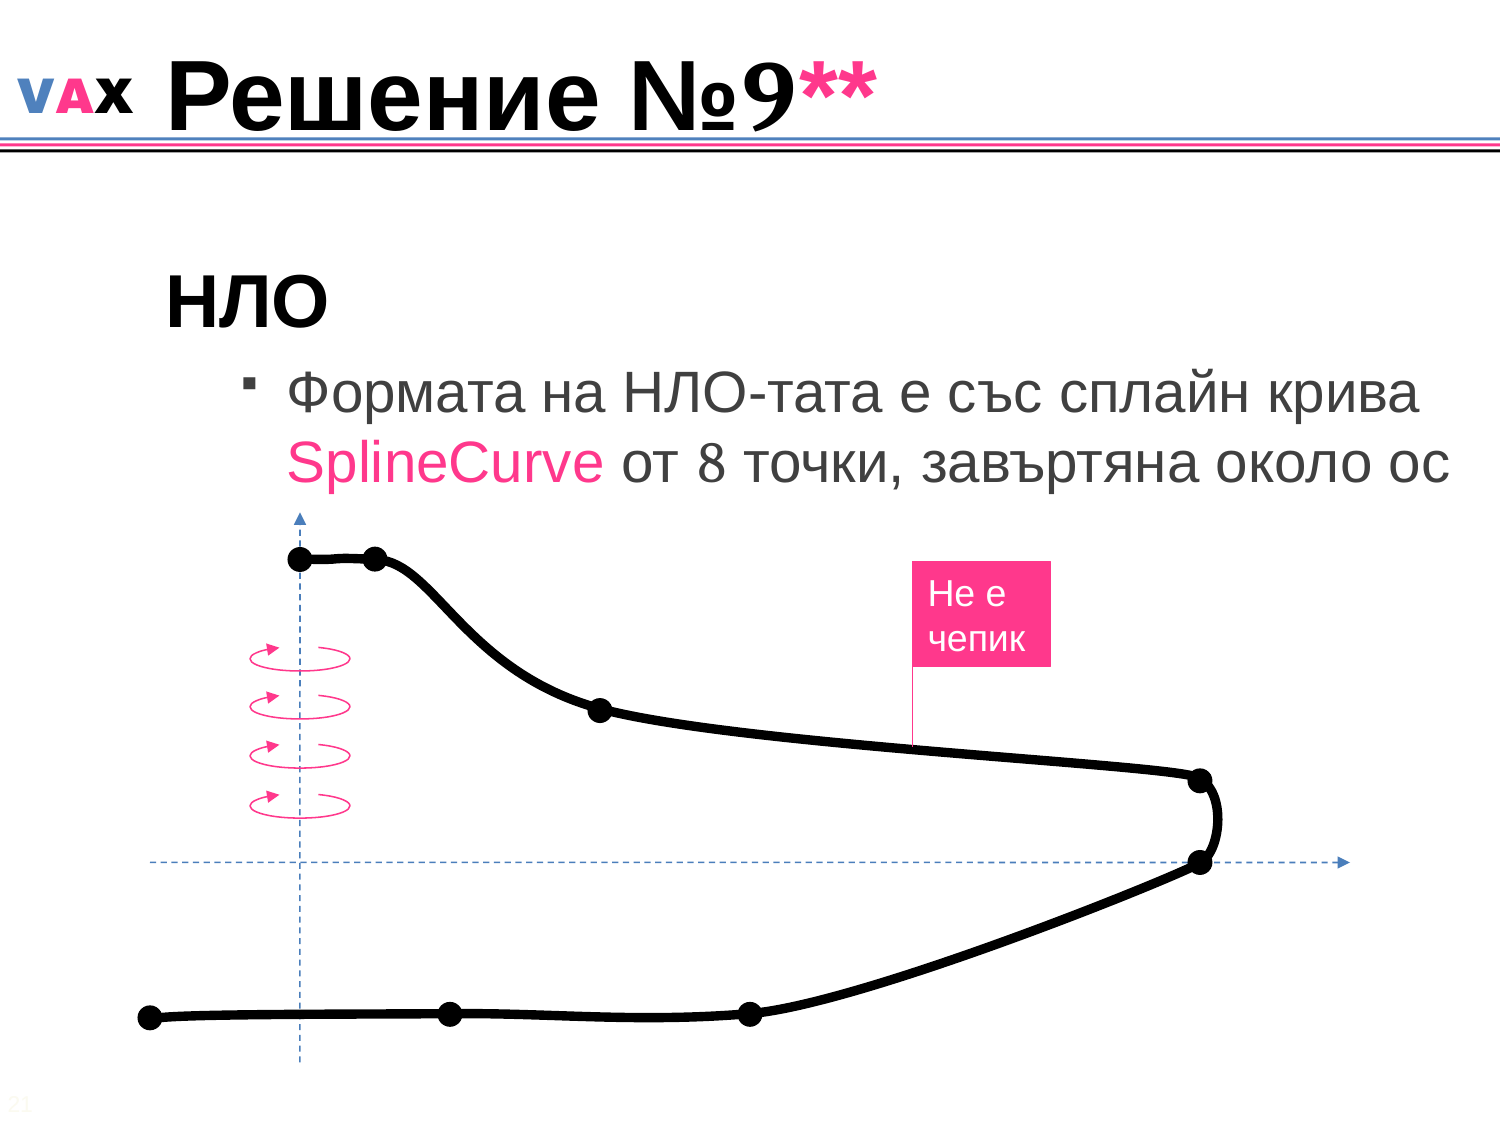

# Решение №9**
НЛО
Формата на НЛО-тата е със сплайн крива SplineCurve от 8 точки, завъртяна около ос

Не е чепик